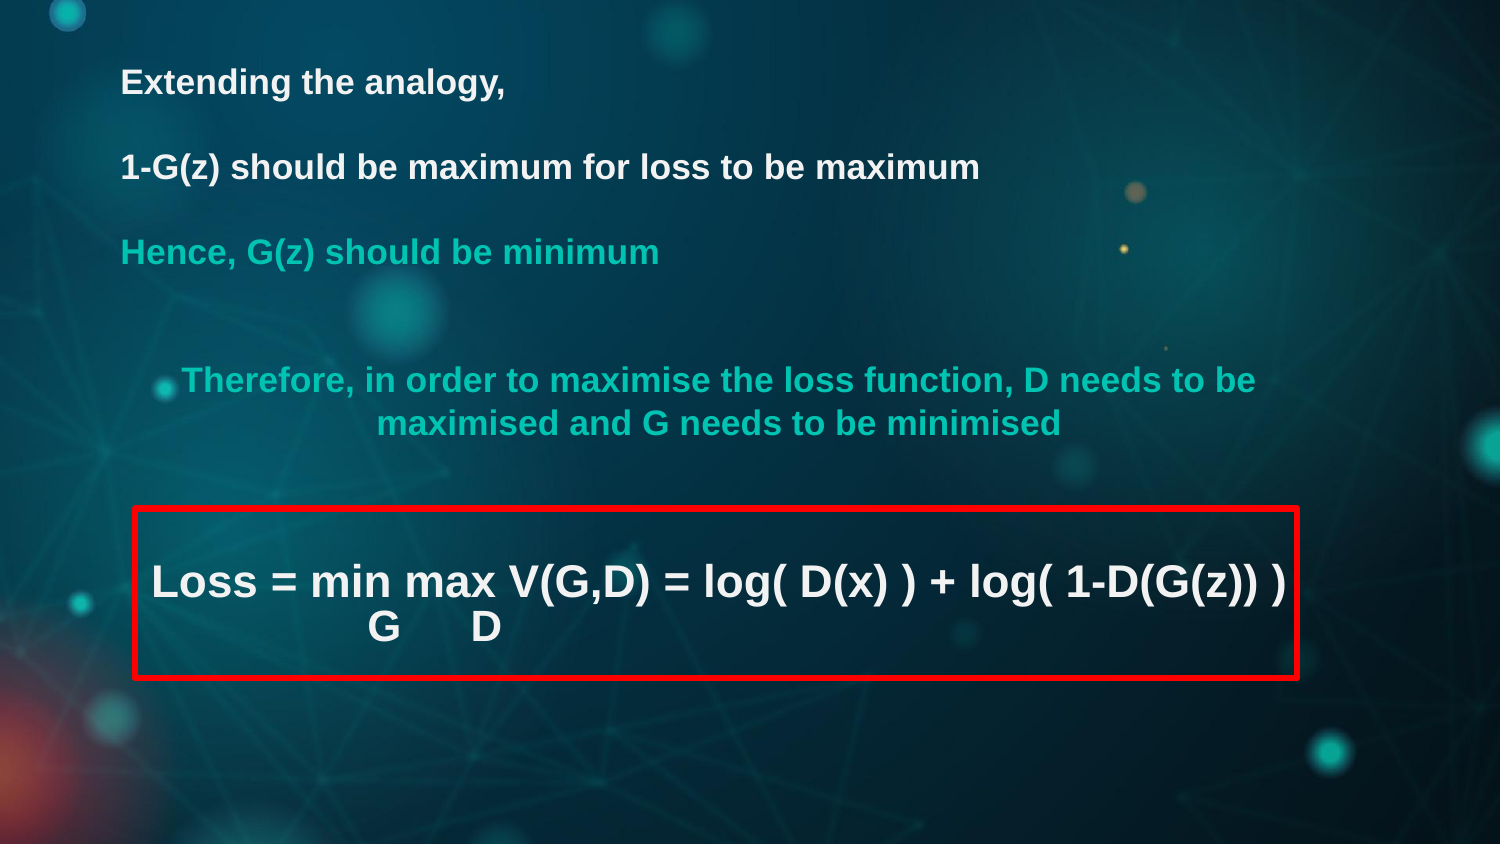

Extending the analogy,

1-G(z) should be maximum for loss to be maximum

Hence, G(z) should be minimum

Therefore, in order to maximise the loss function, D needs to be maximised and G needs to be minimised

Loss = min max V(G,D) = log( D(x) ) + log( 1-D(G(z)) )

G
D